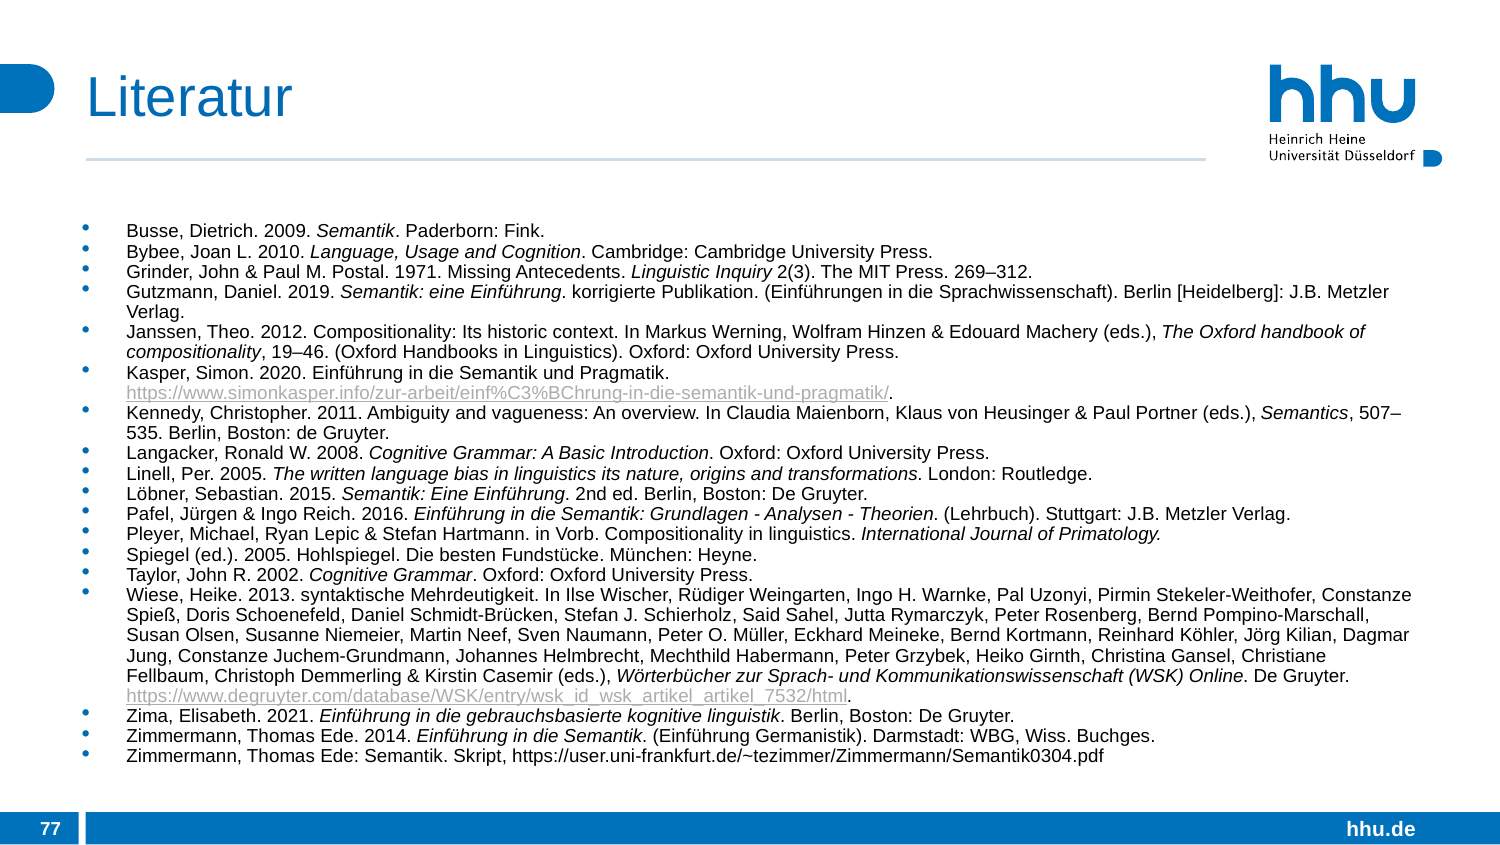

# Literatur
Busse, Dietrich. 2009. Semantik. Paderborn: Fink.
Bybee, Joan L. 2010. Language, Usage and Cognition. Cambridge: Cambridge University Press.
Grinder, John & Paul M. Postal. 1971. Missing Antecedents. Linguistic Inquiry 2(3). The MIT Press. 269–312.
Gutzmann, Daniel. 2019. Semantik: eine Einführung. korrigierte Publikation. (Einführungen in die Sprachwissenschaft). Berlin [Heidelberg]: J.B. Metzler Verlag.
Janssen, Theo. 2012. Compositionality: Its historic context. In Markus Werning, Wolfram Hinzen & Edouard Machery (eds.), The Oxford handbook of compositionality, 19–46. (Oxford Handbooks in Linguistics). Oxford: Oxford University Press.
Kasper, Simon. 2020. Einführung in die Semantik und Pragmatik. https://www.simonkasper.info/zur-arbeit/einf%C3%BChrung-in-die-semantik-und-pragmatik/.
Kennedy, Christopher. 2011. Ambiguity and vagueness: An overview. In Claudia Maienborn, Klaus von Heusinger & Paul Portner (eds.), Semantics, 507–535. Berlin, Boston: de Gruyter.
Langacker, Ronald W. 2008. Cognitive Grammar: A Basic Introduction. Oxford: Oxford University Press.
Linell, Per. 2005. The written language bias in linguistics its nature, origins and transformations. London: Routledge.
Löbner, Sebastian. 2015. Semantik: Eine Einführung. 2nd ed. Berlin, Boston: De Gruyter.
Pafel, Jürgen & Ingo Reich. 2016. Einführung in die Semantik: Grundlagen - Analysen - Theorien. (Lehrbuch). Stuttgart: J.B. Metzler Verlag.
Pleyer, Michael, Ryan Lepic & Stefan Hartmann. in Vorb. Compositionality in linguistics. International Journal of Primatology.
Spiegel (ed.). 2005. Hohlspiegel. Die besten Fundstücke. München: Heyne.
Taylor, John R. 2002. Cognitive Grammar. Oxford: Oxford University Press.
Wiese, Heike. 2013. syntaktische Mehrdeutigkeit. In Ilse Wischer, Rüdiger Weingarten, Ingo H. Warnke, Pal Uzonyi, Pirmin Stekeler-Weithofer, Constanze Spieß, Doris Schoenefeld, Daniel Schmidt-Brücken, Stefan J. Schierholz, Said Sahel, Jutta Rymarczyk, Peter Rosenberg, Bernd Pompino-Marschall, Susan Olsen, Susanne Niemeier, Martin Neef, Sven Naumann, Peter O. Müller, Eckhard Meineke, Bernd Kortmann, Reinhard Köhler, Jörg Kilian, Dagmar Jung, Constanze Juchem-Grundmann, Johannes Helmbrecht, Mechthild Habermann, Peter Grzybek, Heiko Girnth, Christina Gansel, Christiane Fellbaum, Christoph Demmerling & Kirstin Casemir (eds.), Wörterbücher zur Sprach- und Kommunikationswissenschaft (WSK) Online. De Gruyter. https://www.degruyter.com/database/WSK/entry/wsk_id_wsk_artikel_artikel_7532/html.
Zima, Elisabeth. 2021. Einführung in die gebrauchsbasierte kognitive linguistik. Berlin, Boston: De Gruyter.
Zimmermann, Thomas Ede. 2014. Einführung in die Semantik. (Einführung Germanistik). Darmstadt: WBG, Wiss. Buchges.
Zimmermann, Thomas Ede: Semantik. Skript, https://user.uni-frankfurt.de/~tezimmer/Zimmermann/Semantik0304.pdf

77